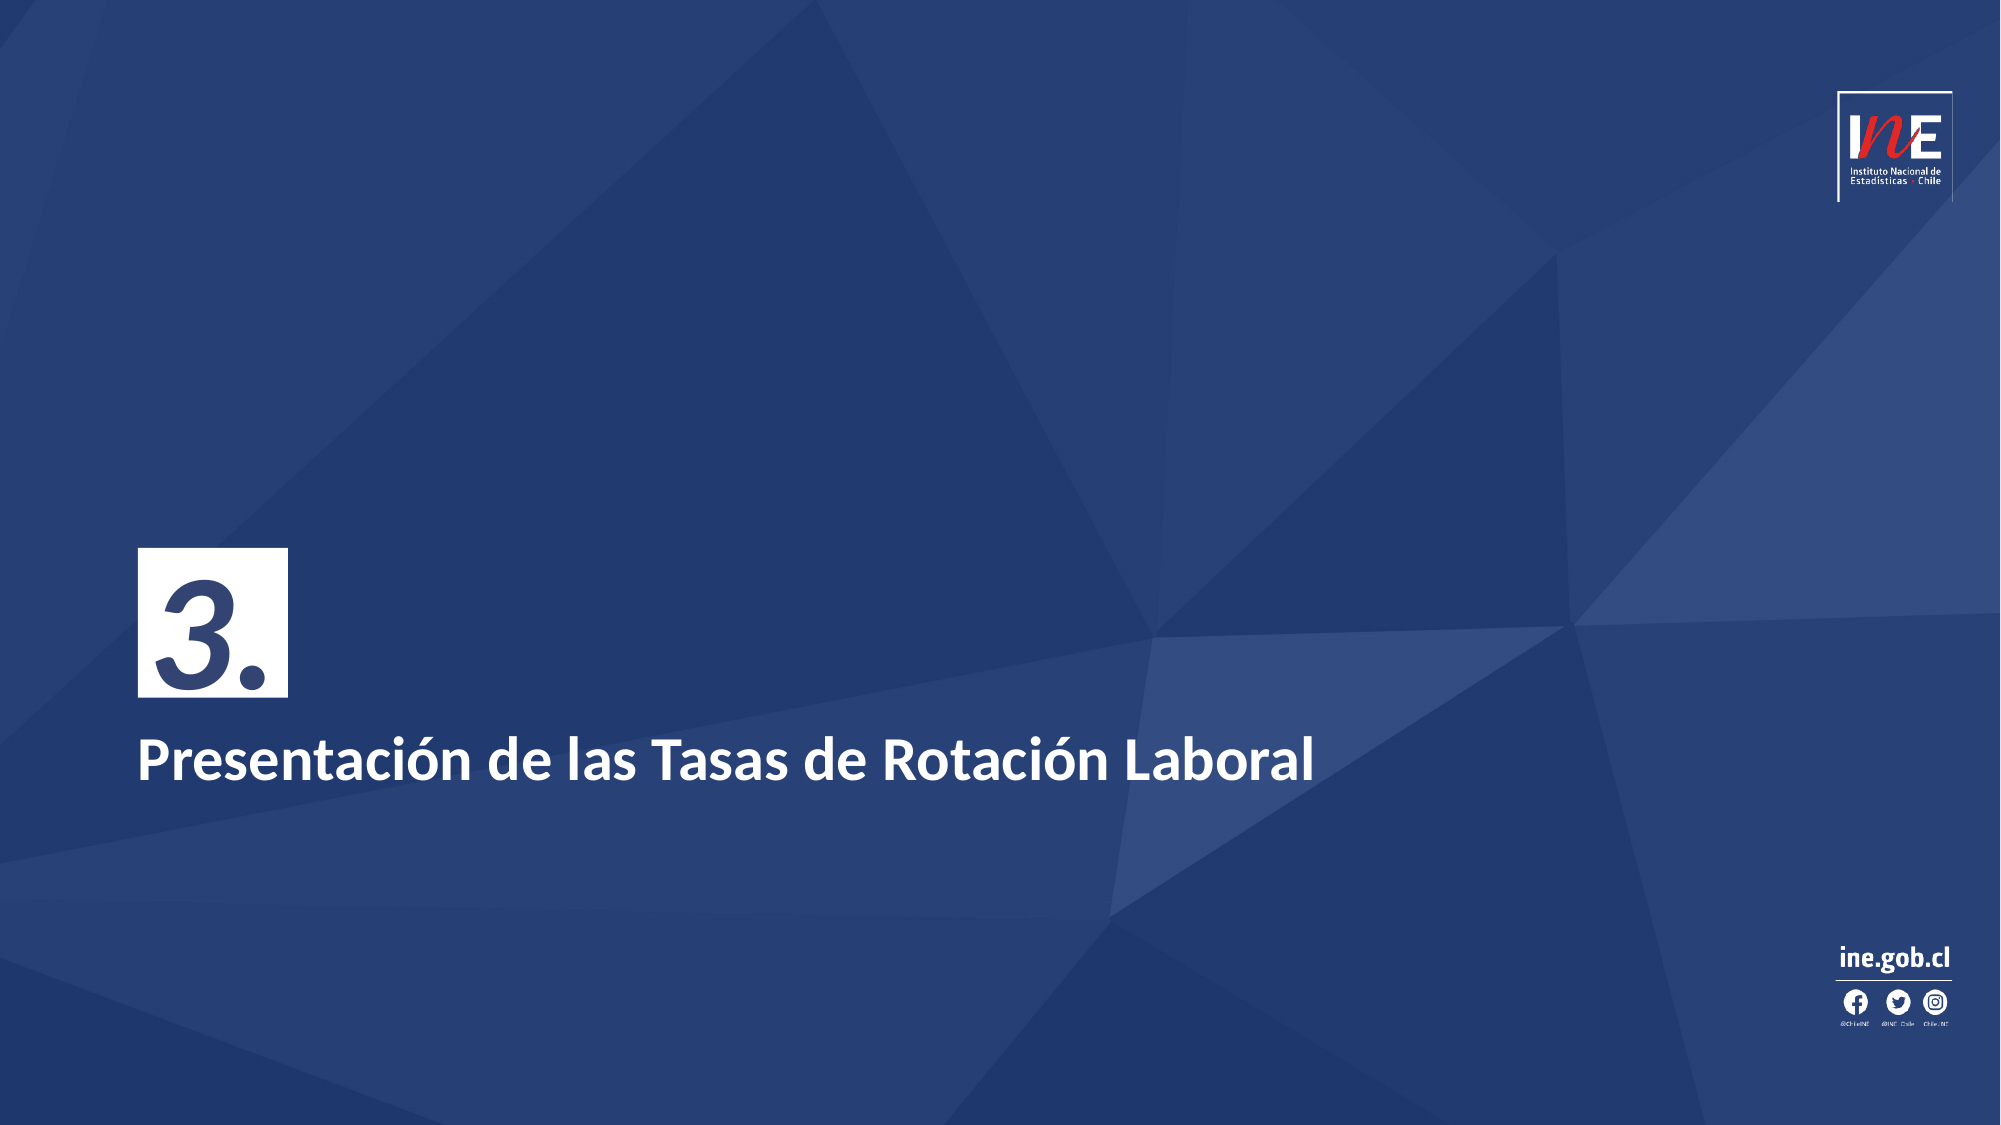

3.
Presentación de las Tasas de Rotación Laboral